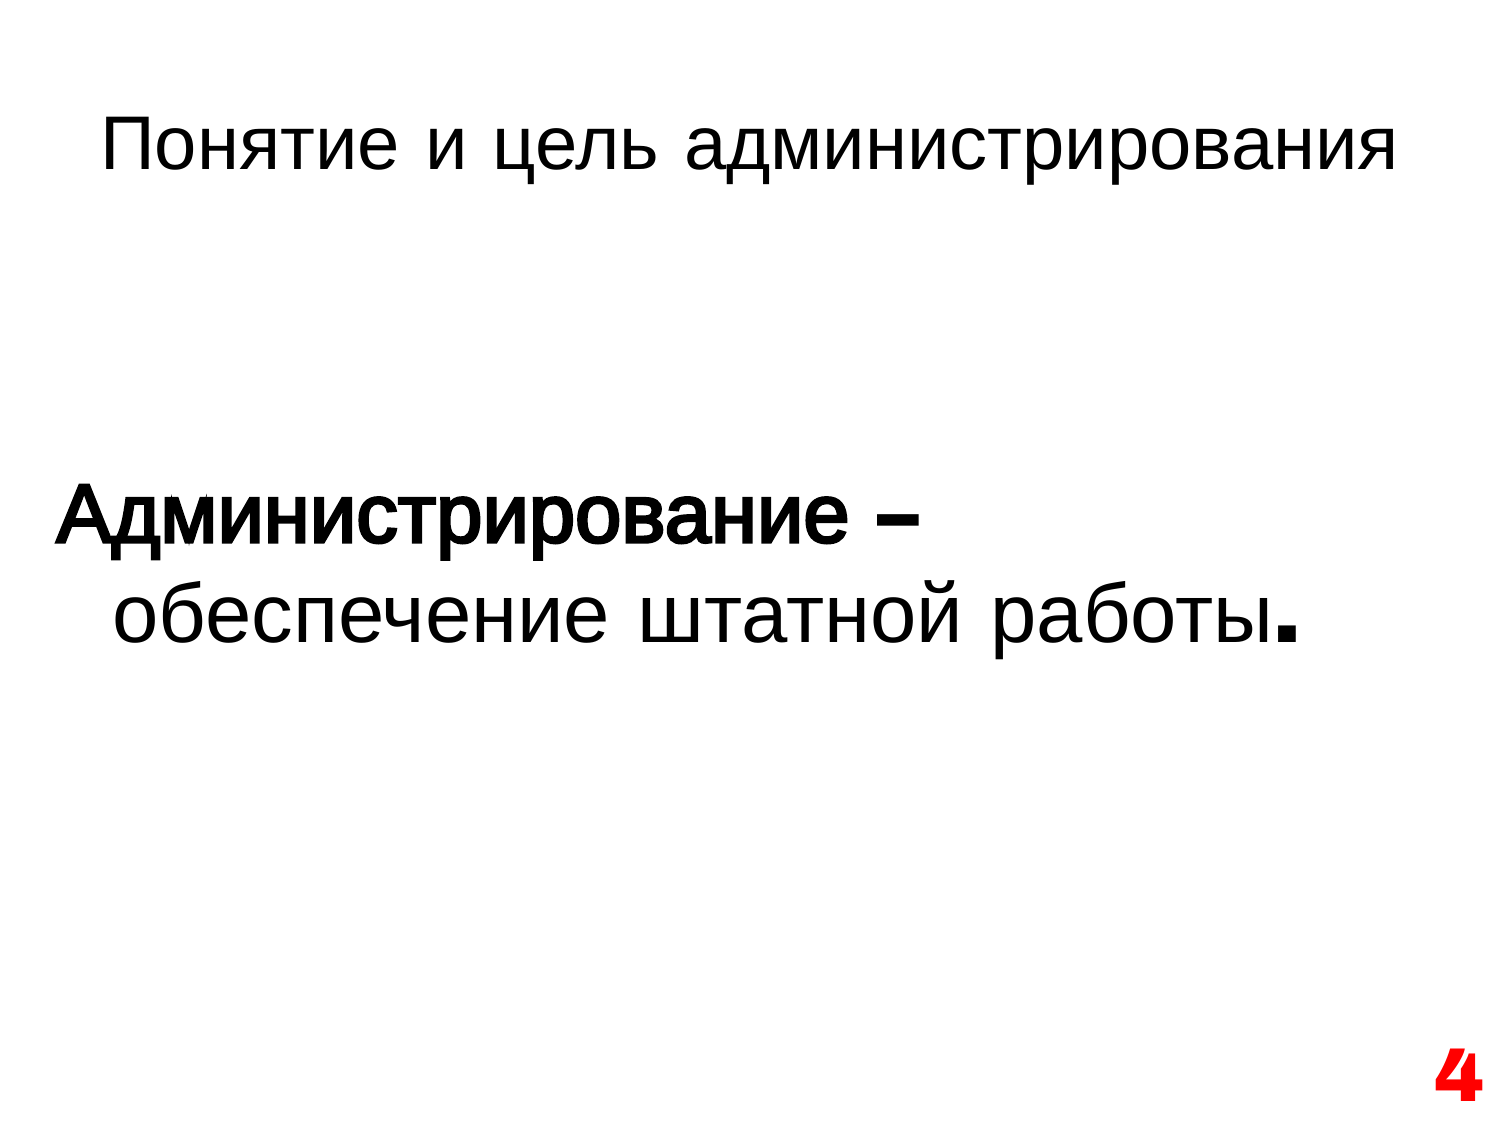

# Понятие и цель администрирования
Администрирование – обеспечение штатной работы.
4